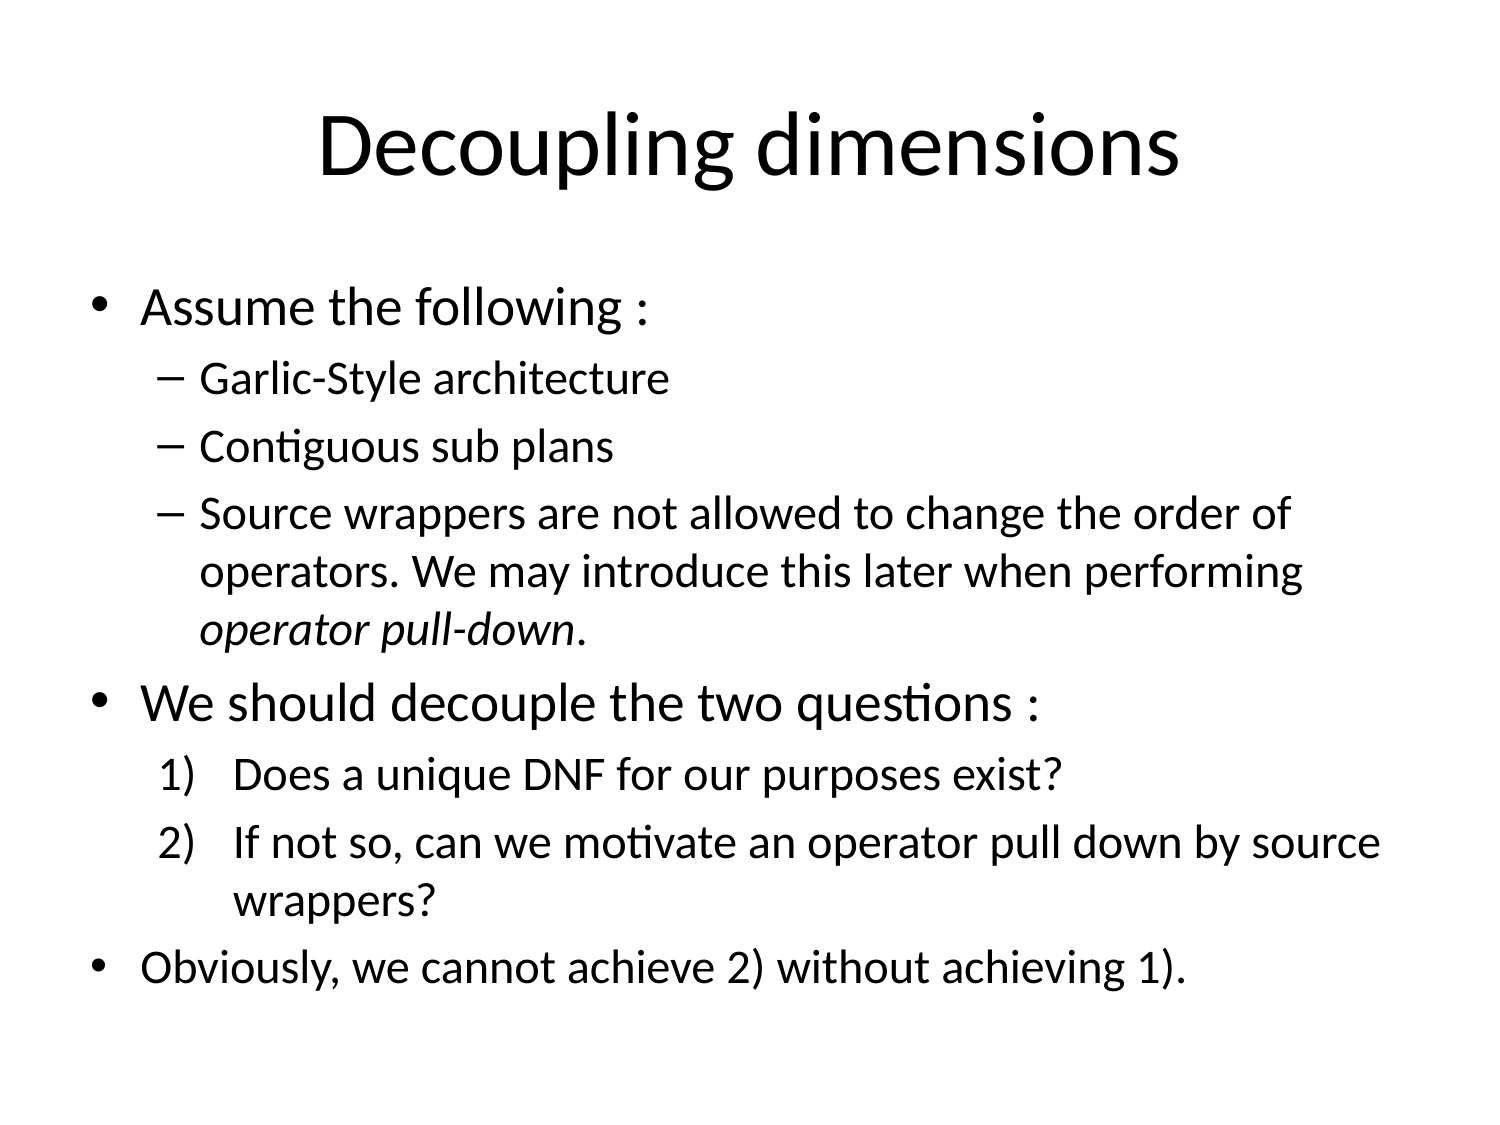

# Decoupling dimensions
Assume the following :
Garlic-Style architecture
Contiguous sub plans
Source wrappers are not allowed to change the order of operators. We may introduce this later when performing operator pull-down.
We should decouple the two questions :
Does a unique DNF for our purposes exist?
If not so, can we motivate an operator pull down by source wrappers?
Obviously, we cannot achieve 2) without achieving 1).